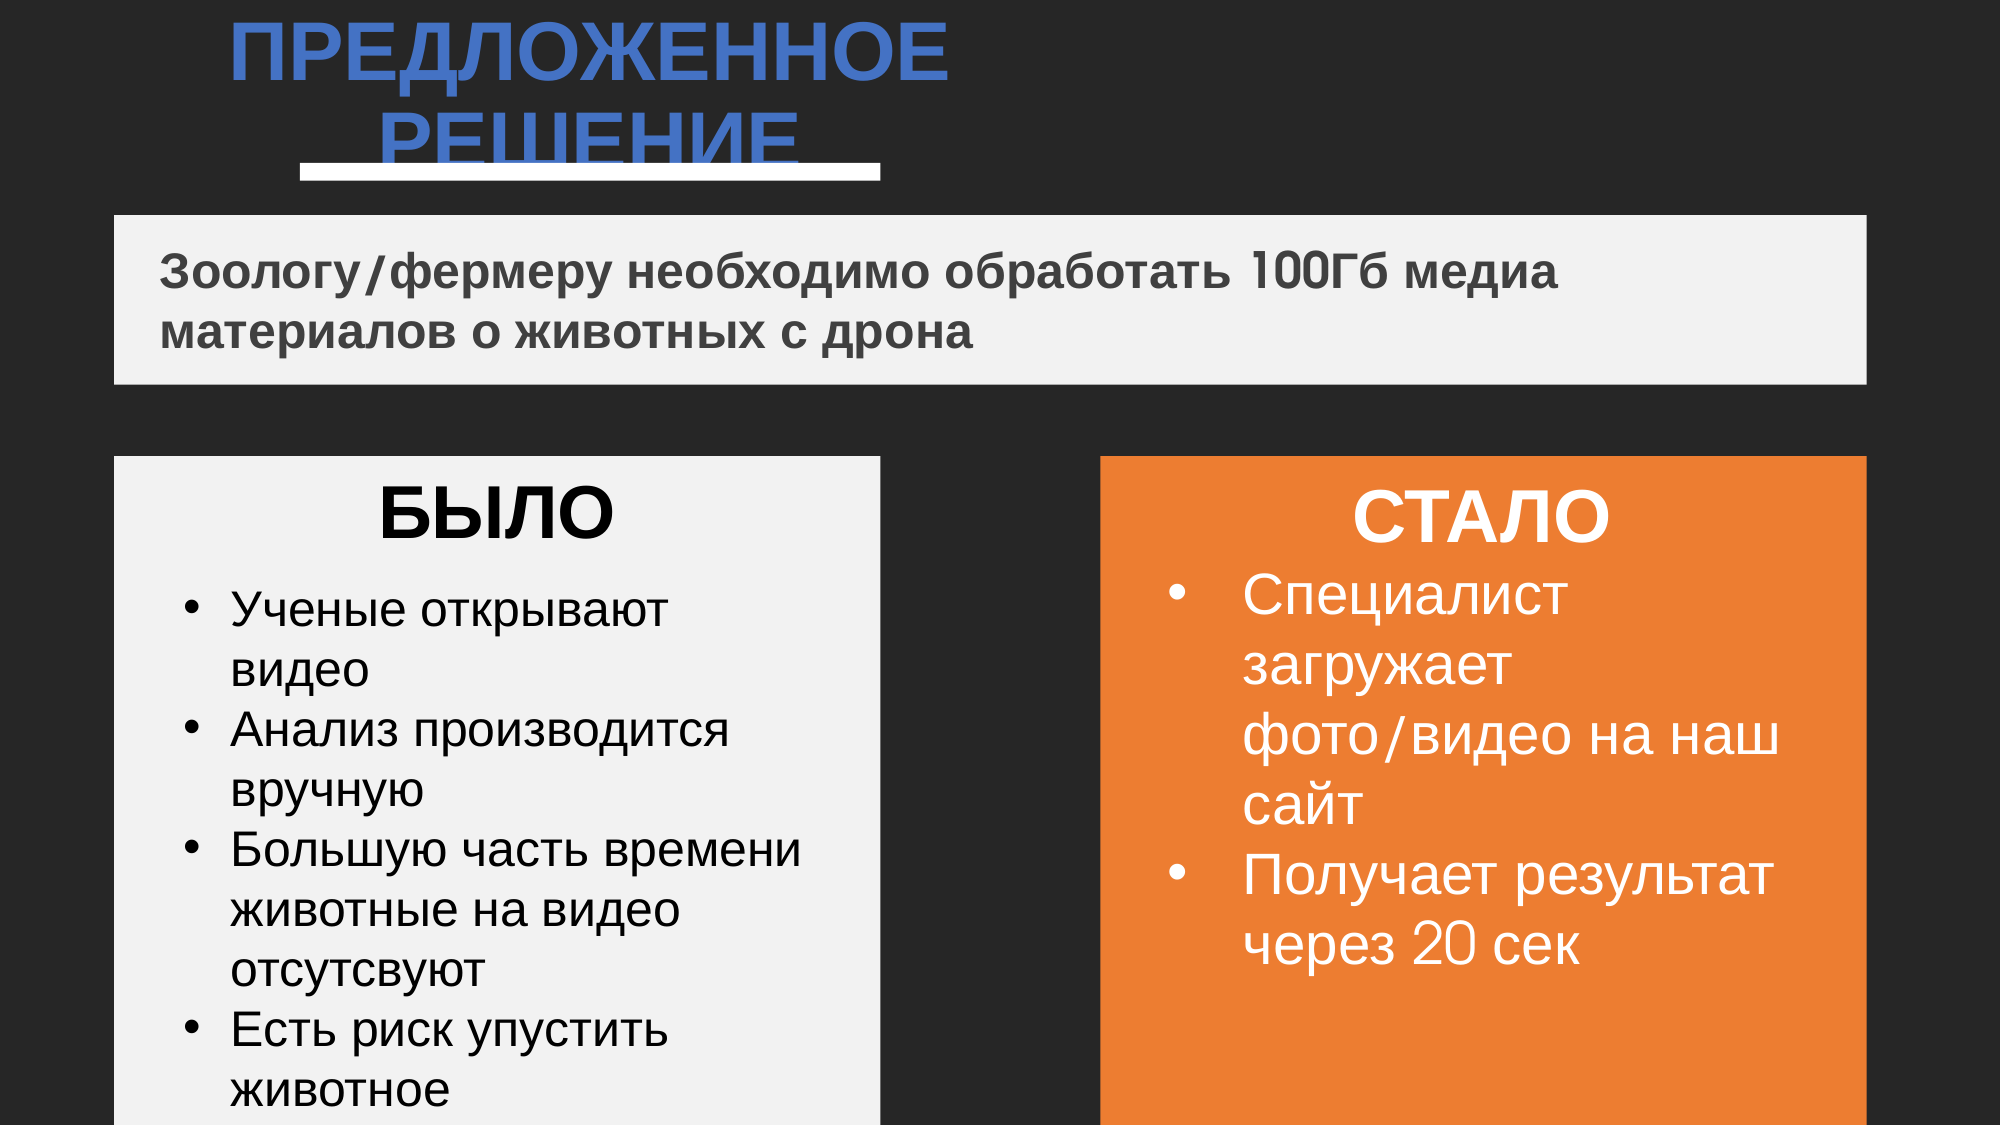

ПРЕДЛОЖЕННОЕ РЕШЕНИЕ

Зоологу/фермеру необходимо обработать 100Гб медиа материалов о животных с дрона
БЫЛО

Ученые открывают видео
Анализ производится вручную
Большую часть времени животные на видео отсутсвуют
Есть риск упустить животное

СТАЛО
Специалист загружает фото/видео на наш сайт
Получает результат через 20 сек